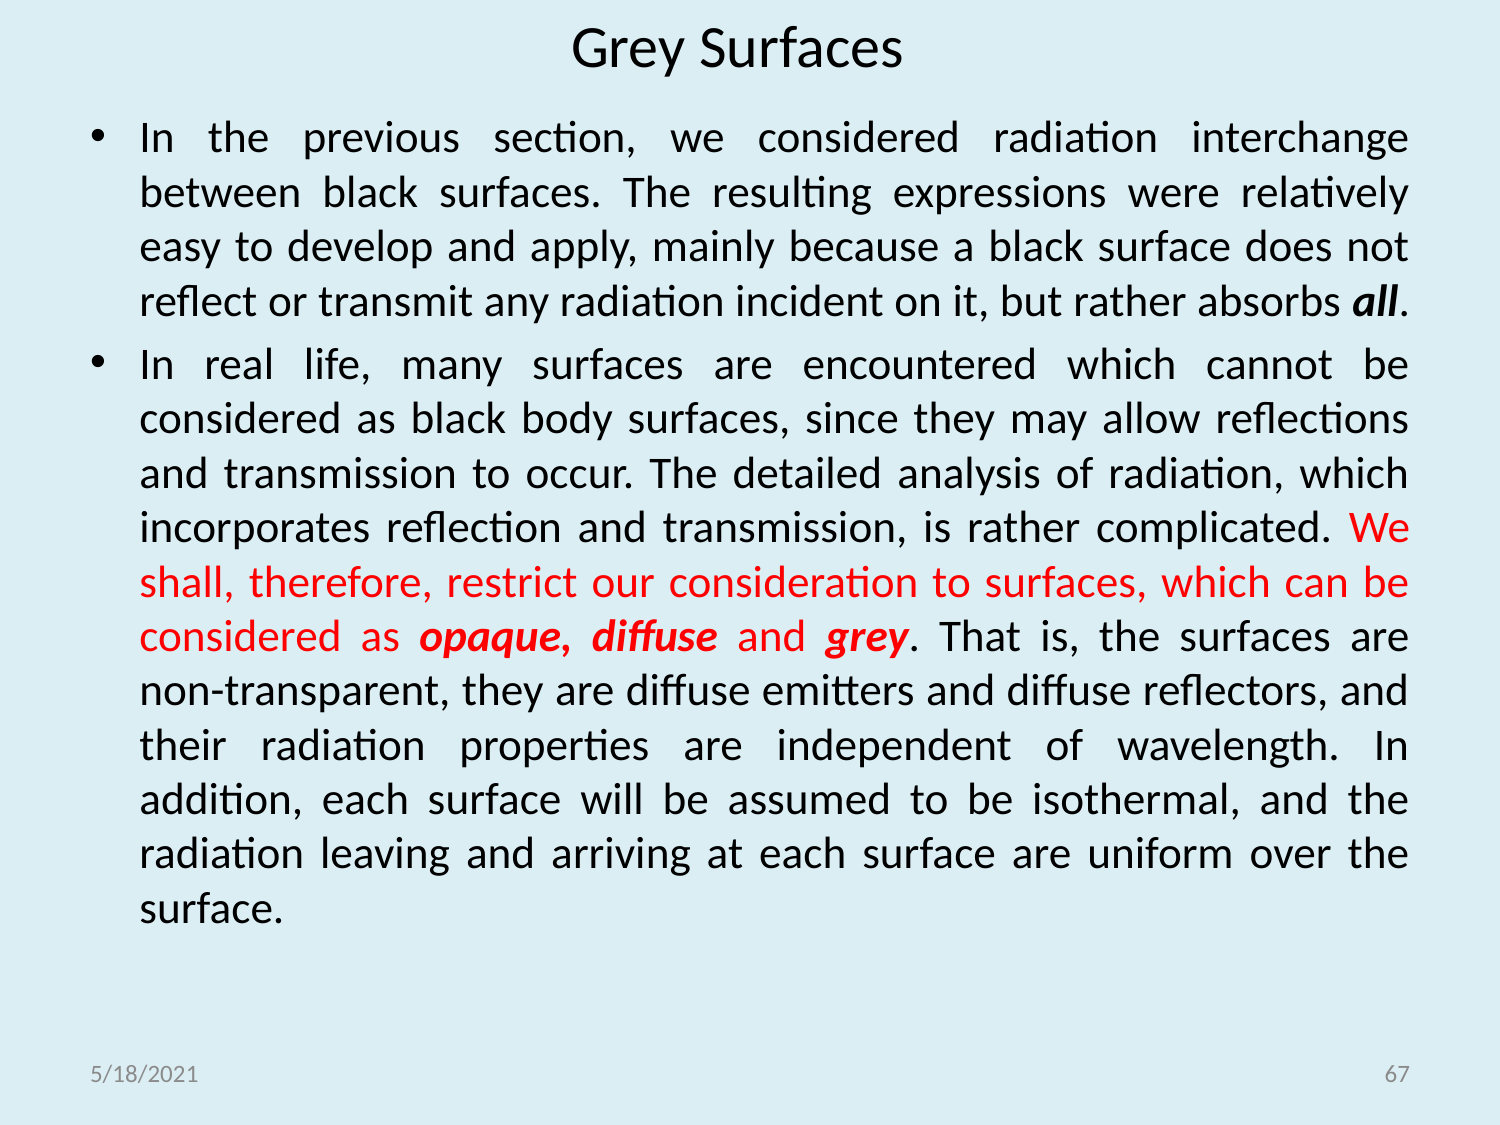

# Grey Surfaces
In the previous section, we considered radiation interchange between black surfaces. The resulting expressions were relatively easy to develop and apply, mainly because a black surface does not reflect or transmit any radiation incident on it, but rather absorbs all.
In real life, many surfaces are encountered which cannot be considered as black body surfaces, since they may allow reflections and transmission to occur. The detailed analysis of radiation, which incorporates reflection and transmission, is rather complicated. We shall, therefore, restrict our consideration to surfaces, which can be considered as opaque, diffuse and grey. That is, the surfaces are non-transparent, they are diffuse emitters and diffuse reflectors, and their radiation properties are independent of wavelength. In addition, each surface will be assumed to be isothermal, and the radiation leaving and arriving at each surface are uniform over the surface.

5/18/2021
67